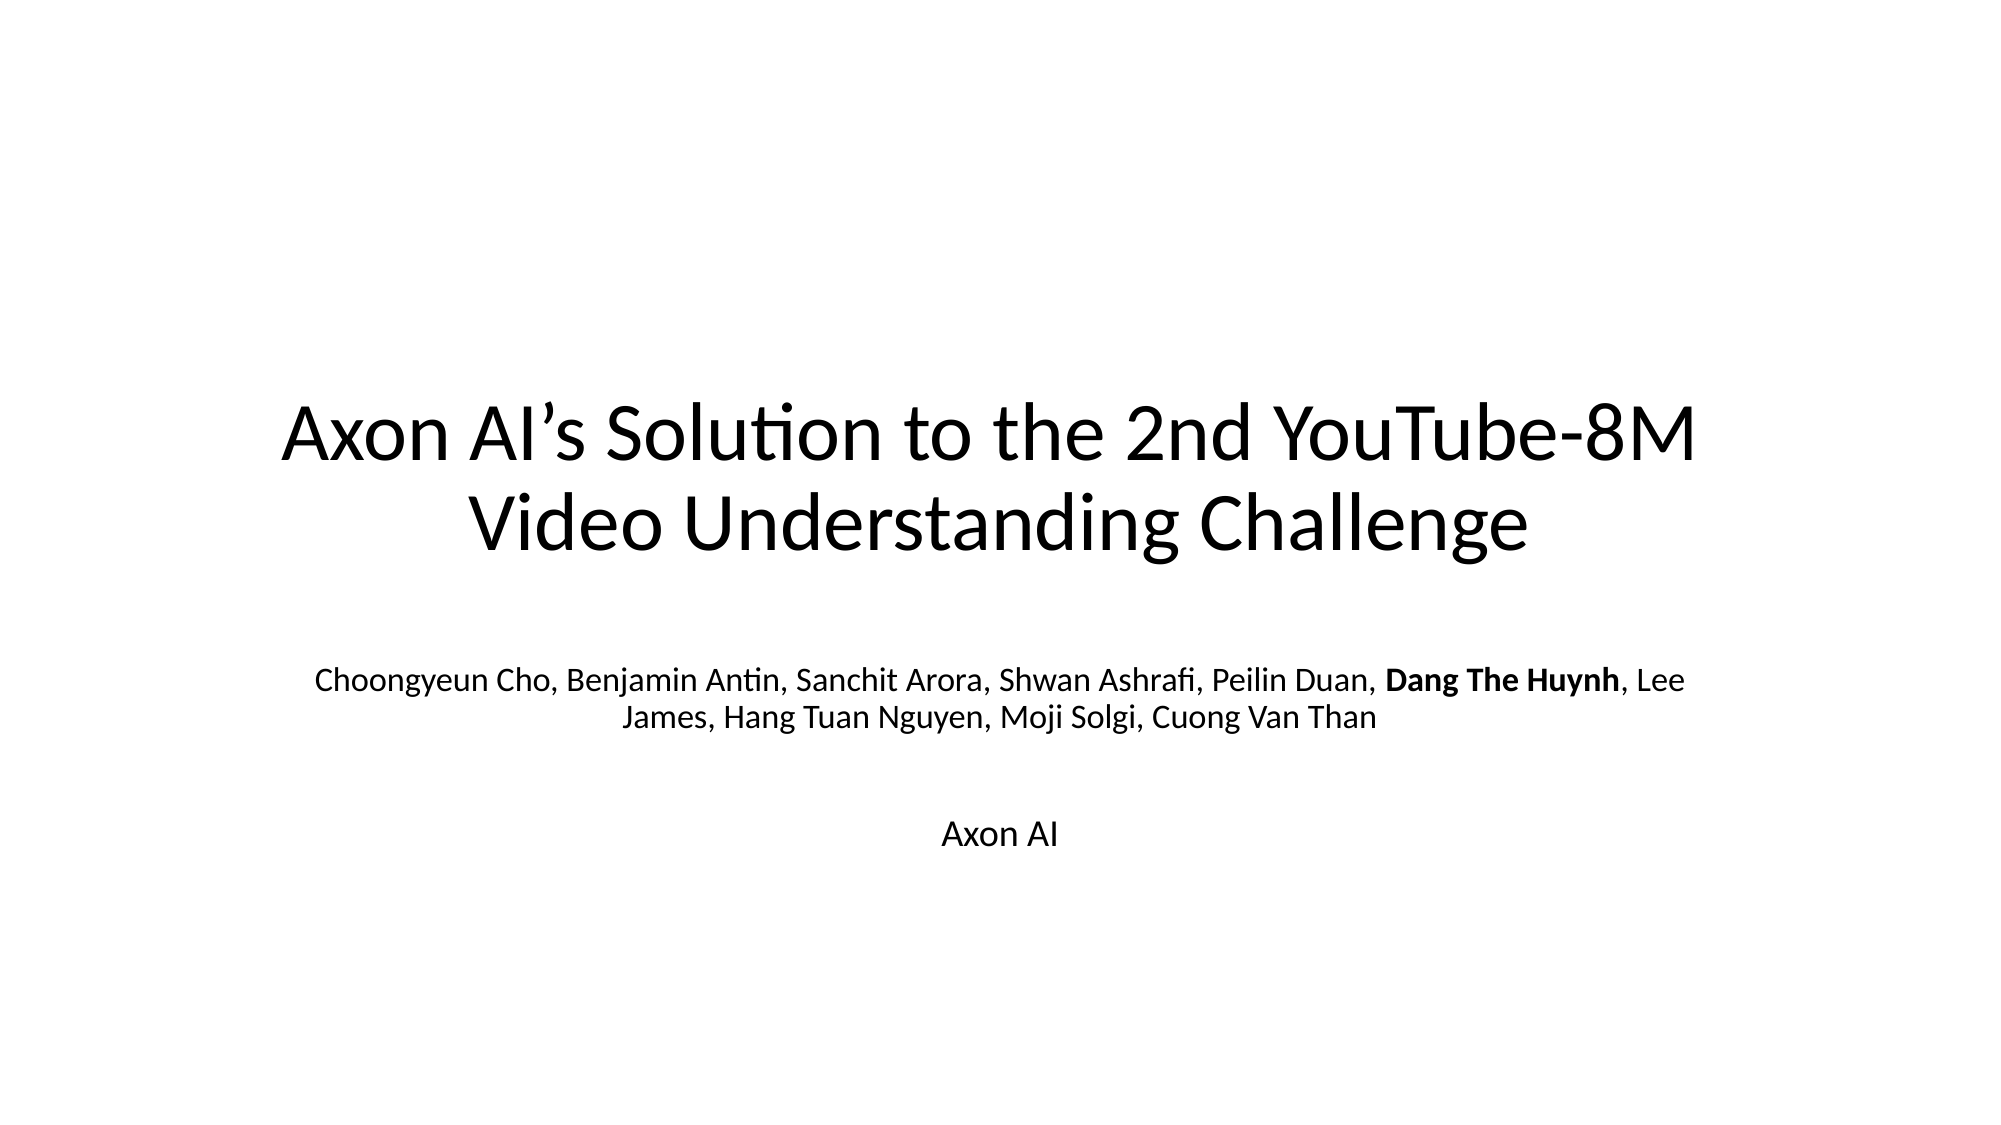

# Axon AI’s Solution to the 2nd YouTube-8M Video Understanding Challenge

Choongyeun Cho, Benjamin Antin, Sanchit Arora, Shwan Ashrafi, Peilin Duan, Dang The Huynh, Lee James, Hang Tuan Nguyen, Moji Solgi, Cuong Van Than

Axon AI